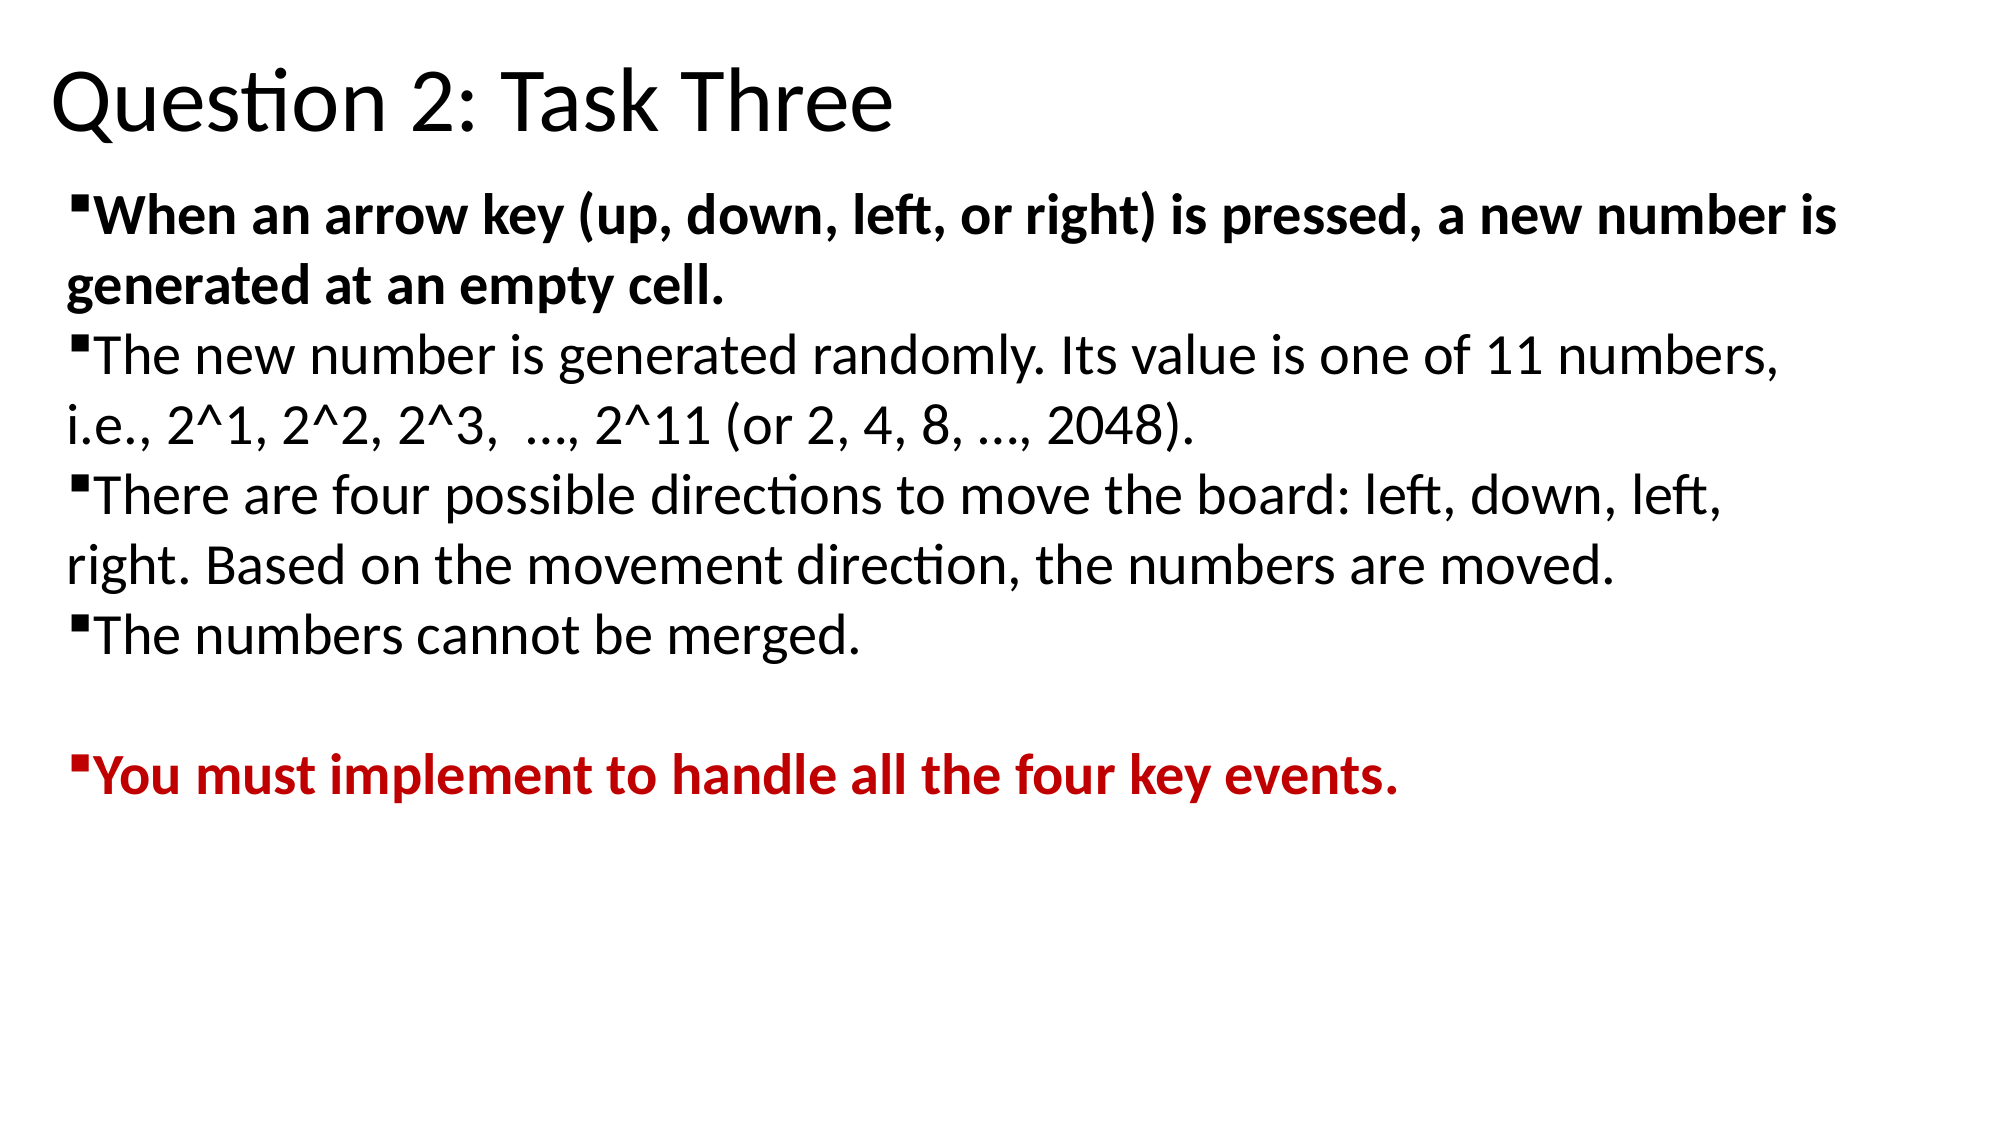

# Question 2: Task Three
When an arrow key (up, down, left, or right) is pressed, a new number is generated at an empty cell.
The new number is generated randomly. Its value is one of 11 numbers, i.e., 2^1, 2^2, 2^3,  …, 2^11 (or 2, 4, 8, …, 2048).
There are four possible directions to move the board: left, down, left, right. Based on the movement direction, the numbers are moved.
The numbers cannot be merged.

You must implement to handle all the four key events.